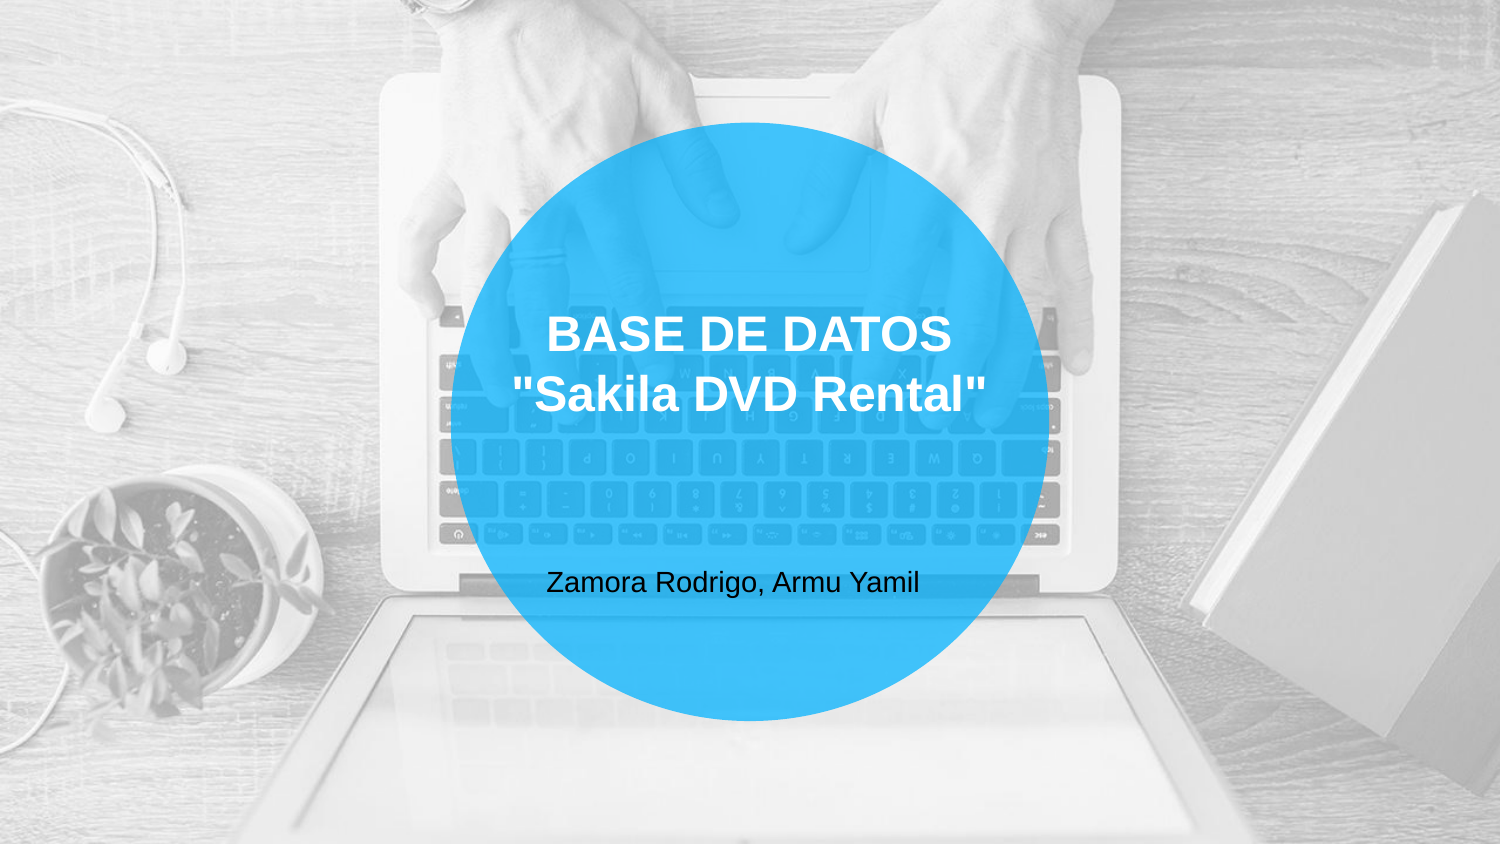

# BASE DE DATOS "Sakila DVD Rental"

Zamora Rodrigo, Armu Yamil